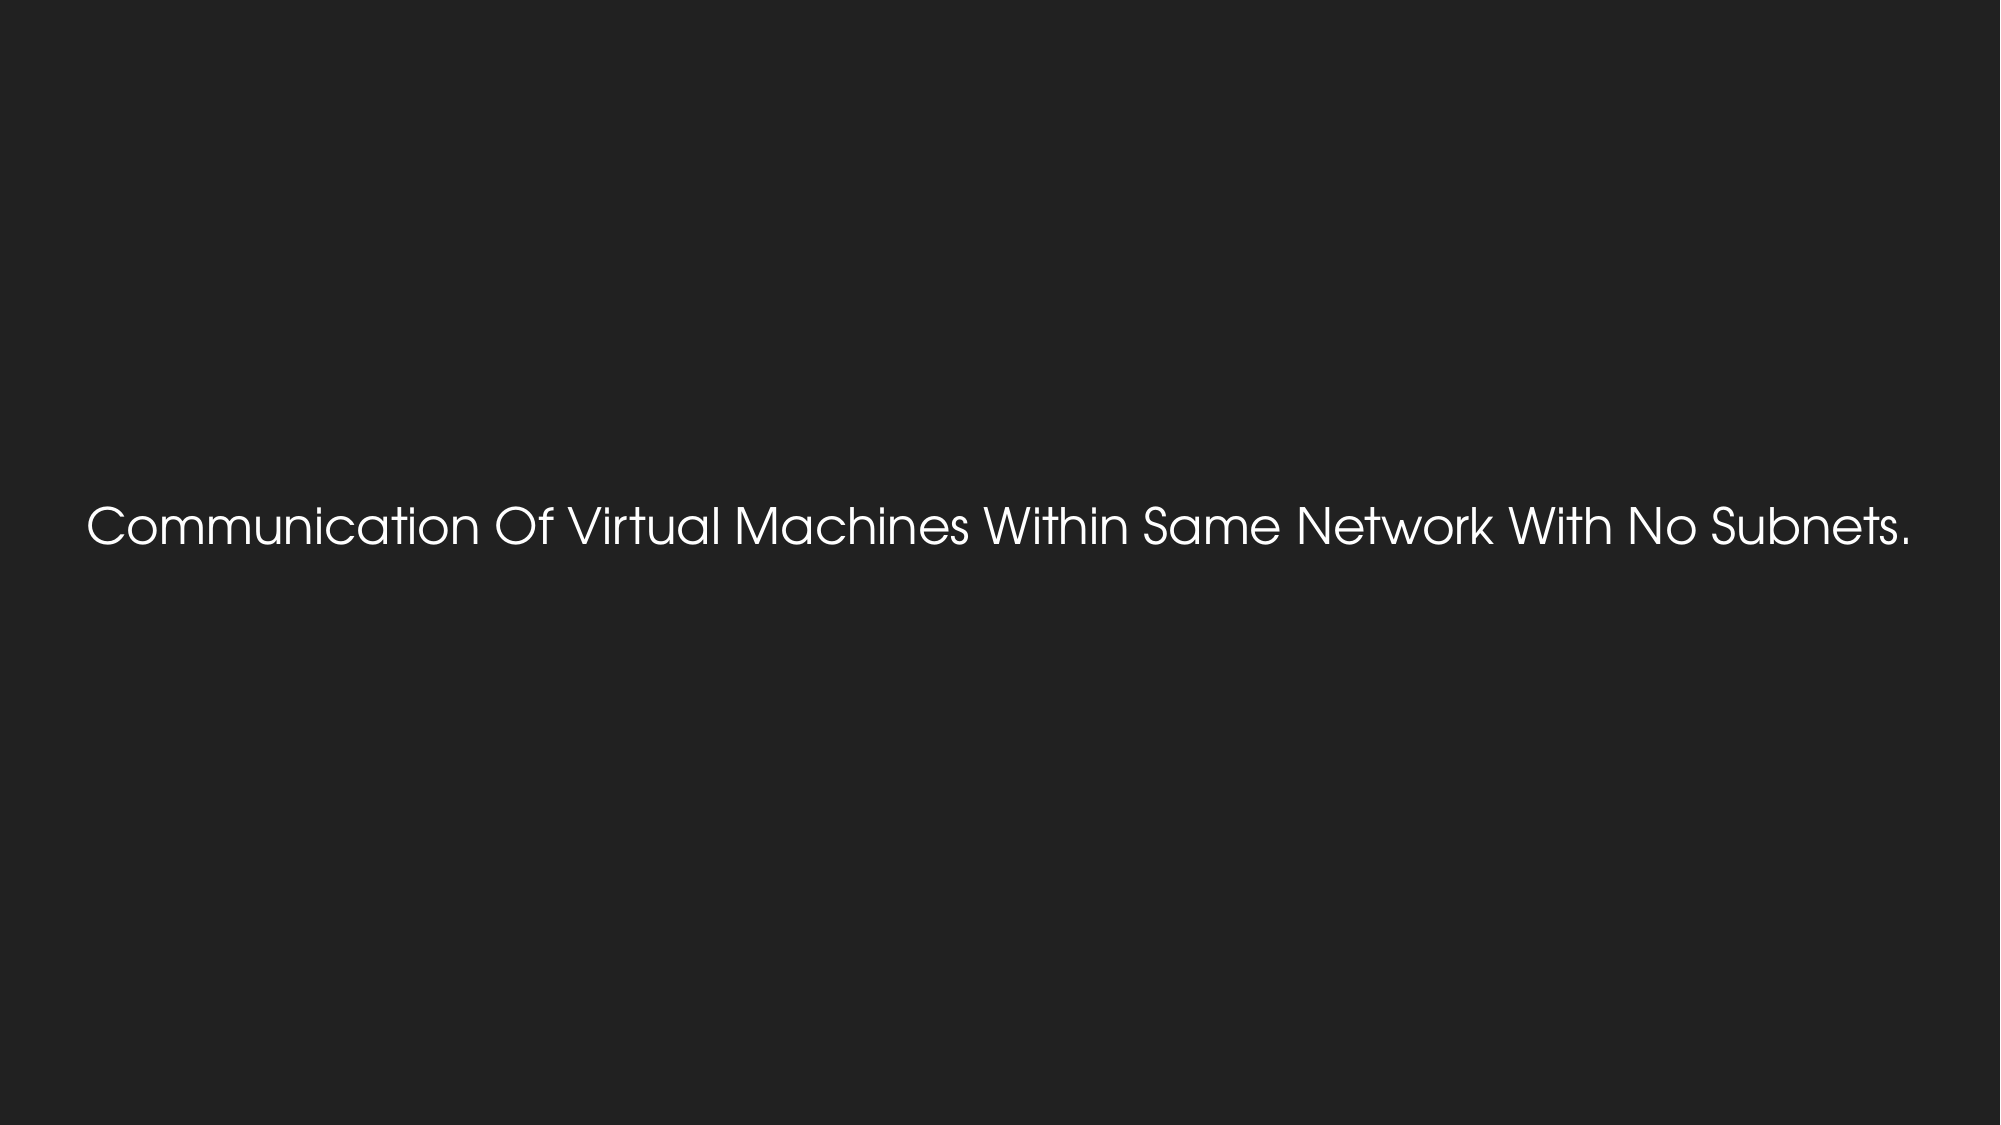

Communication Of Virtual Machines Within Same Network With No Subnets.